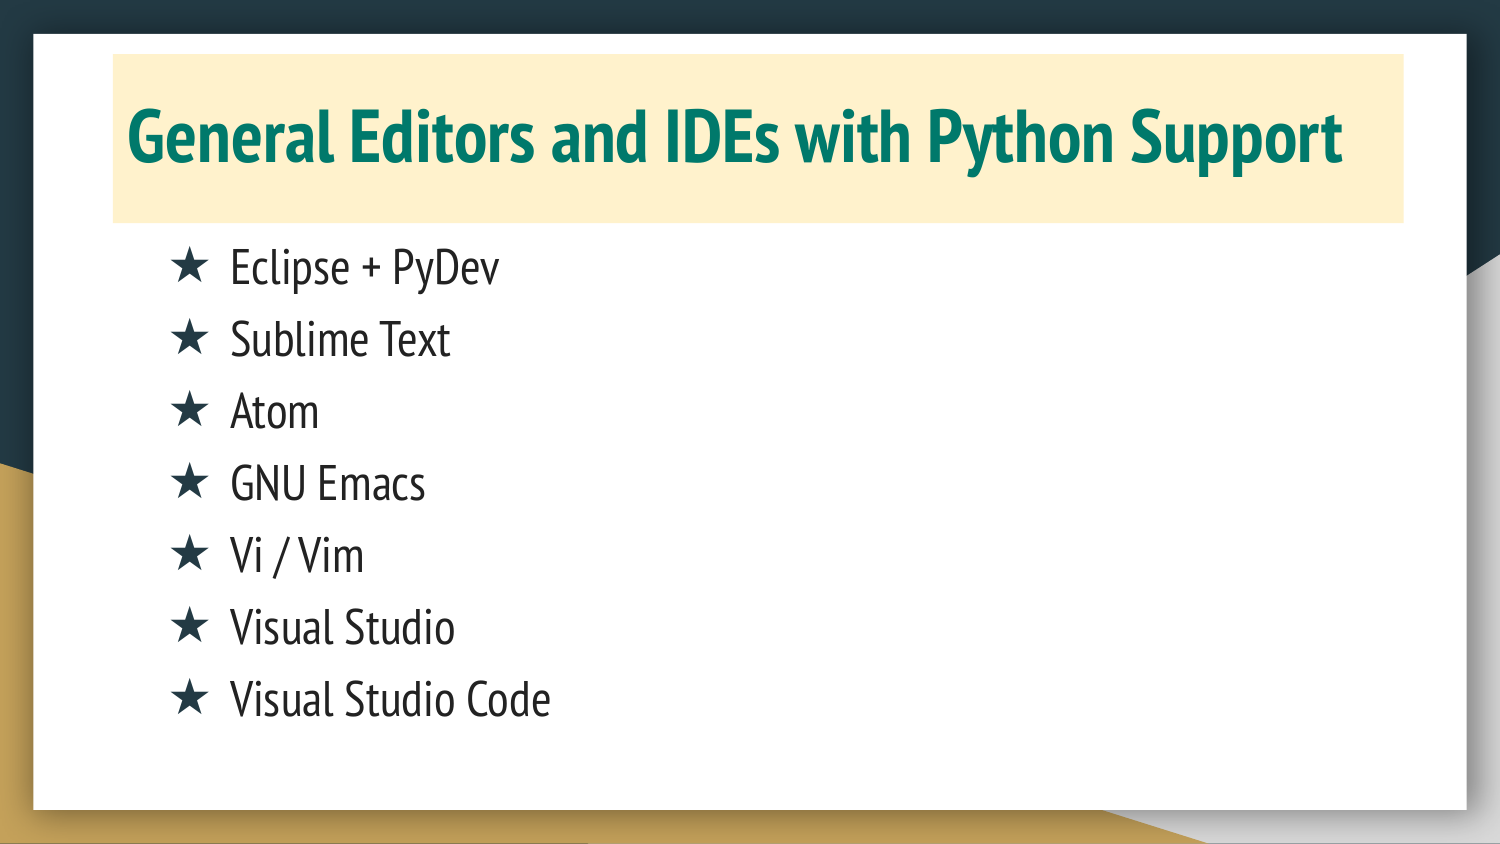

# General Editors and IDEs with Python Support

Eclipse + PyDev
Sublime Text
Atom
GNU Emacs
Vi / Vim
Visual Studio
Visual Studio Code